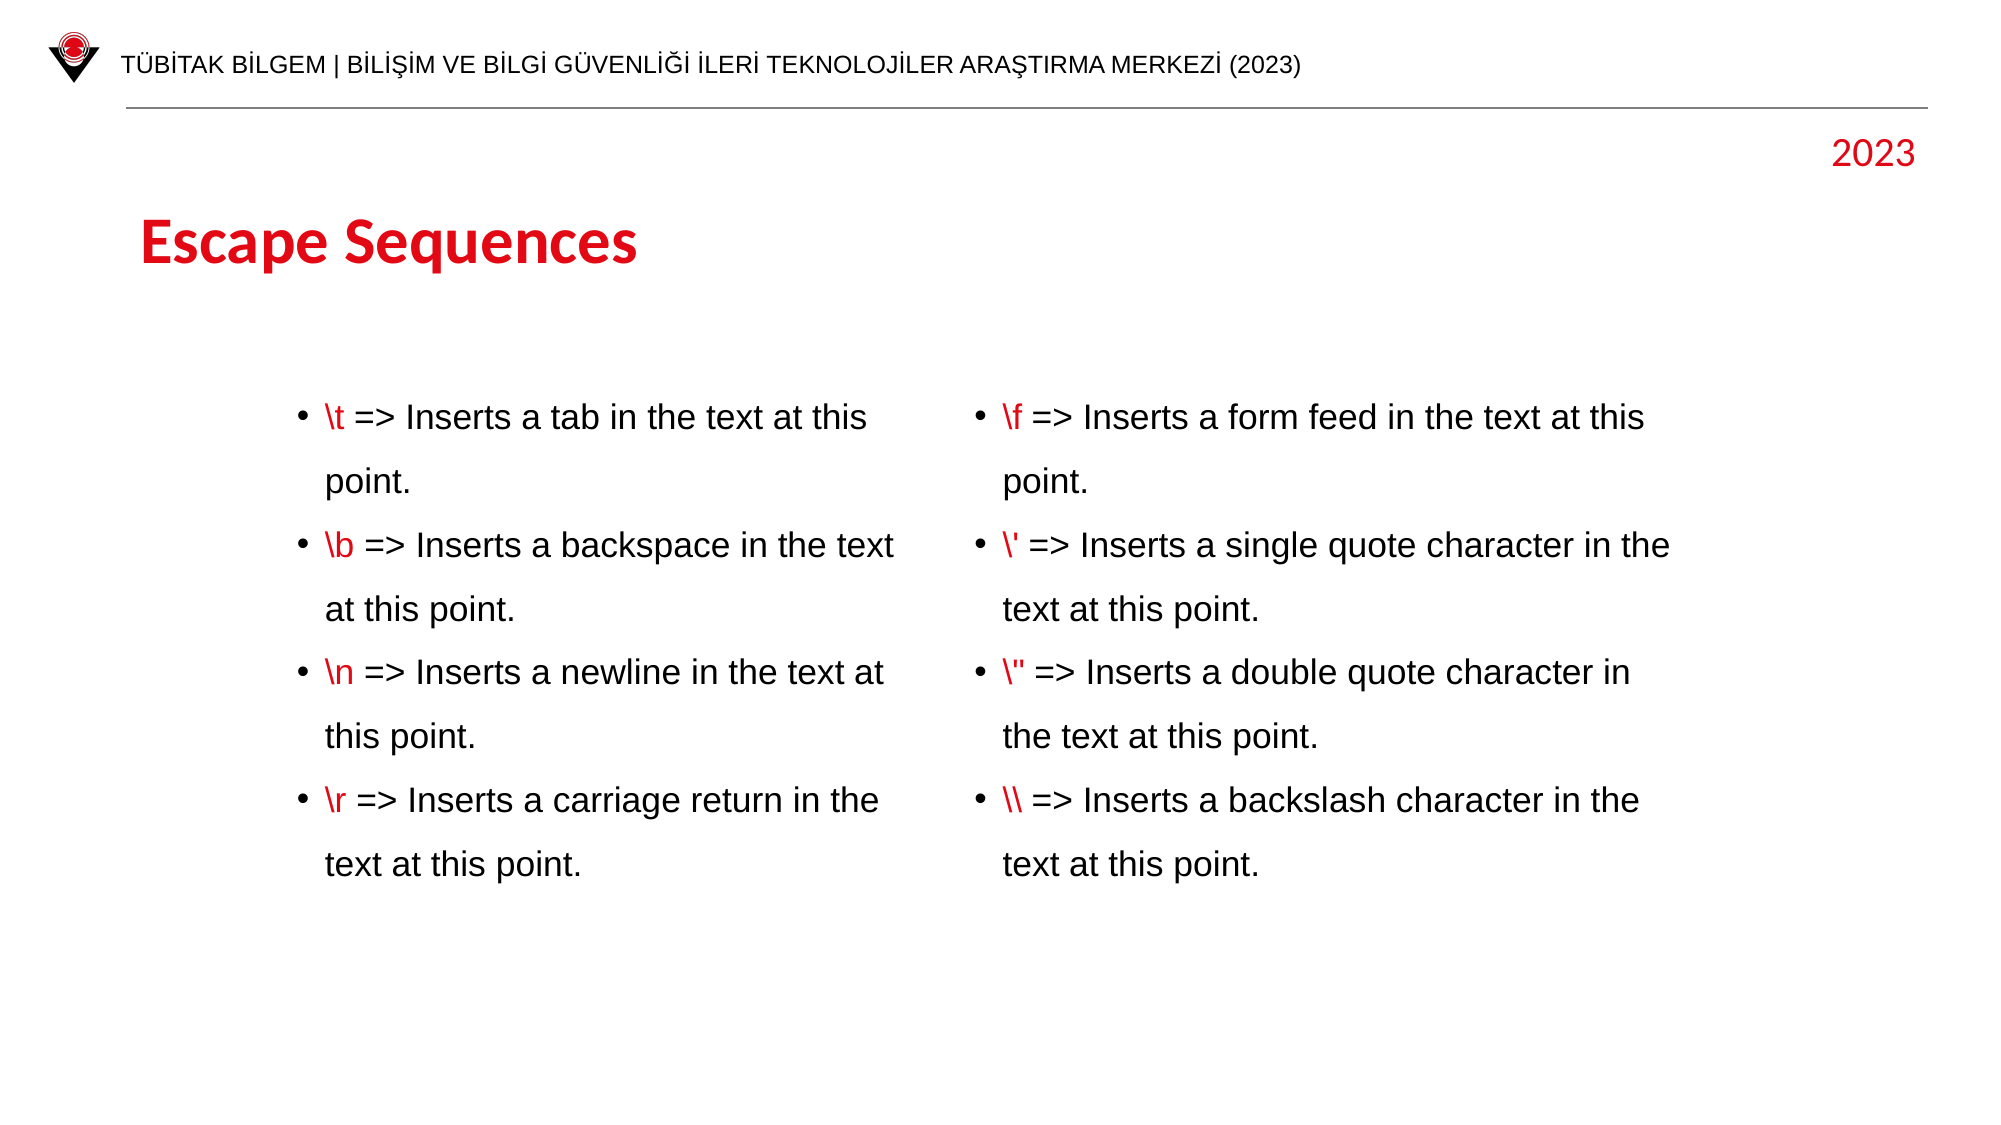

2023
Escape Sequences

\t => Inserts a tab in the text at this point.
\b => Inserts a backspace in the text at this point.
\n => Inserts a newline in the text at this point.
\r => Inserts a carriage return in the text at this point.
\f => Inserts a form feed in the text at this point.
\' => Inserts a single quote character in the text at this point.
\" => Inserts a double quote character in the text at this point.
\\ => Inserts a backslash character in the text at this point.